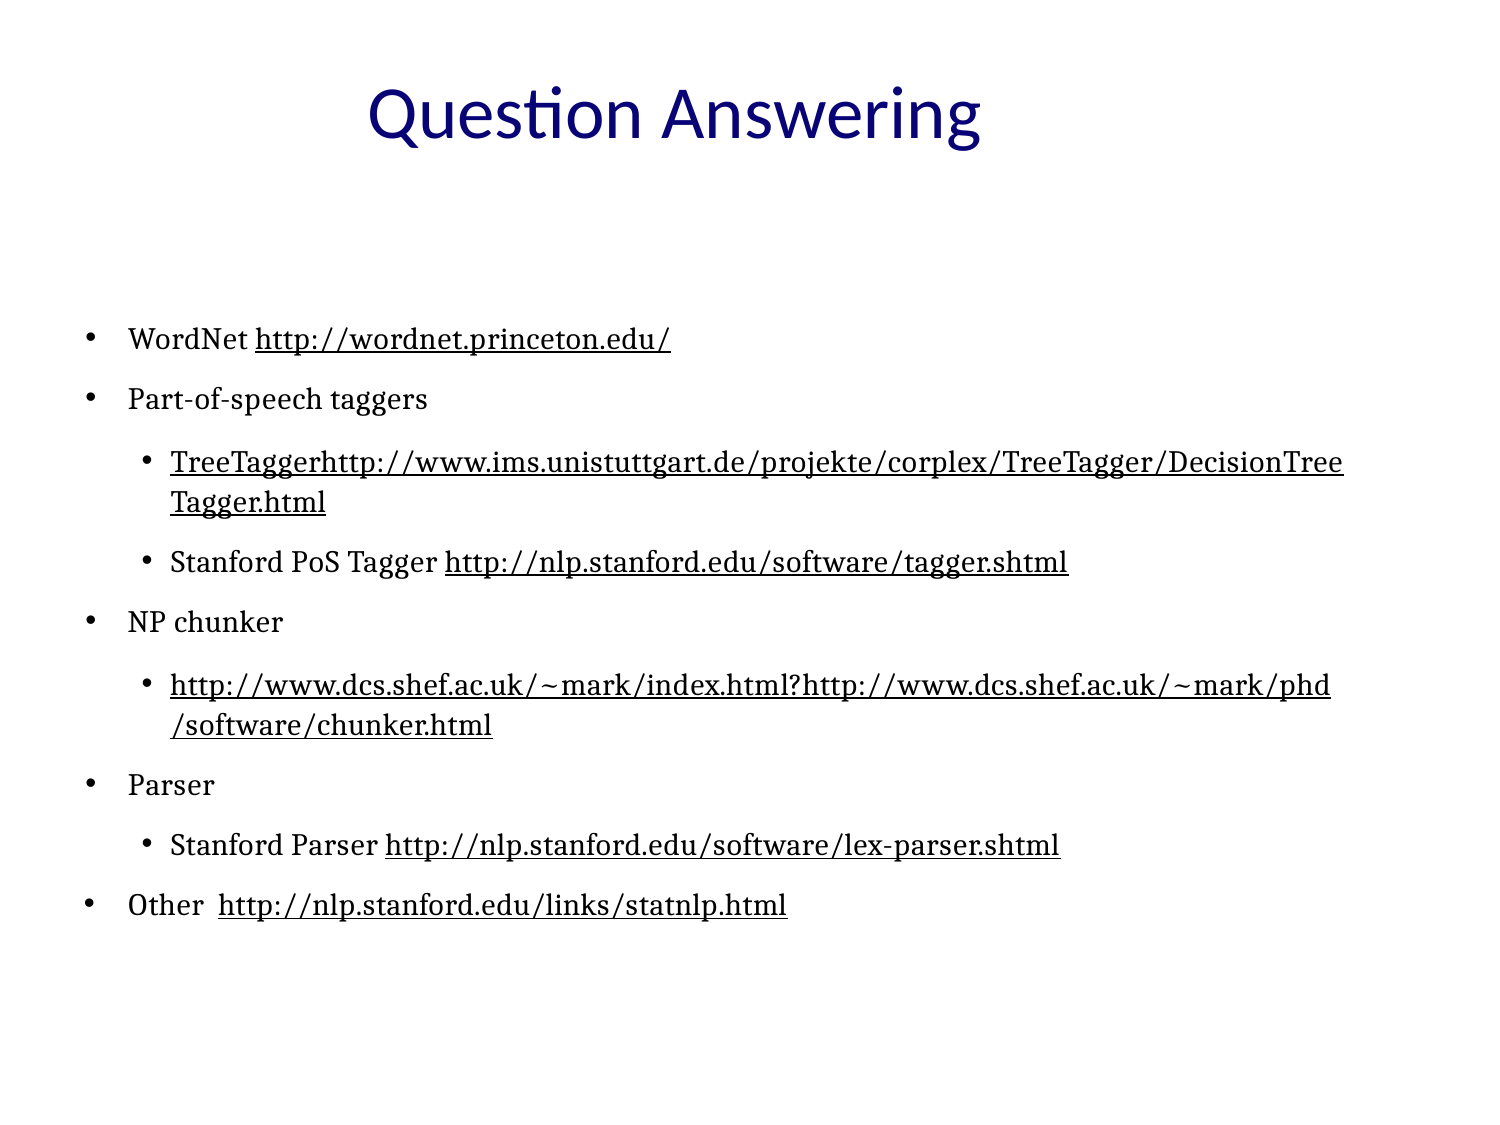

Question Answering
# Available Resources
WordNet http://wordnet.princeton.edu/
Part-of-speech taggers
TreeTaggerhttp://www.ims.unistuttgart.de/projekte/corplex/TreeTagger/DecisionTree
Tagger.html
Stanford PoS Tagger http://nlp.stanford.edu/software/tagger.shtml
NP chunker
http://www.dcs.shef.ac.uk/~mark/index.html?http://www.dcs.shef.ac.uk/~mark/phd
/software/chunker.html
Parser
Stanford Parser http://nlp.stanford.edu/software/lex-parser.shtml
Other  http://nlp.stanford.edu/links/statnlp.html